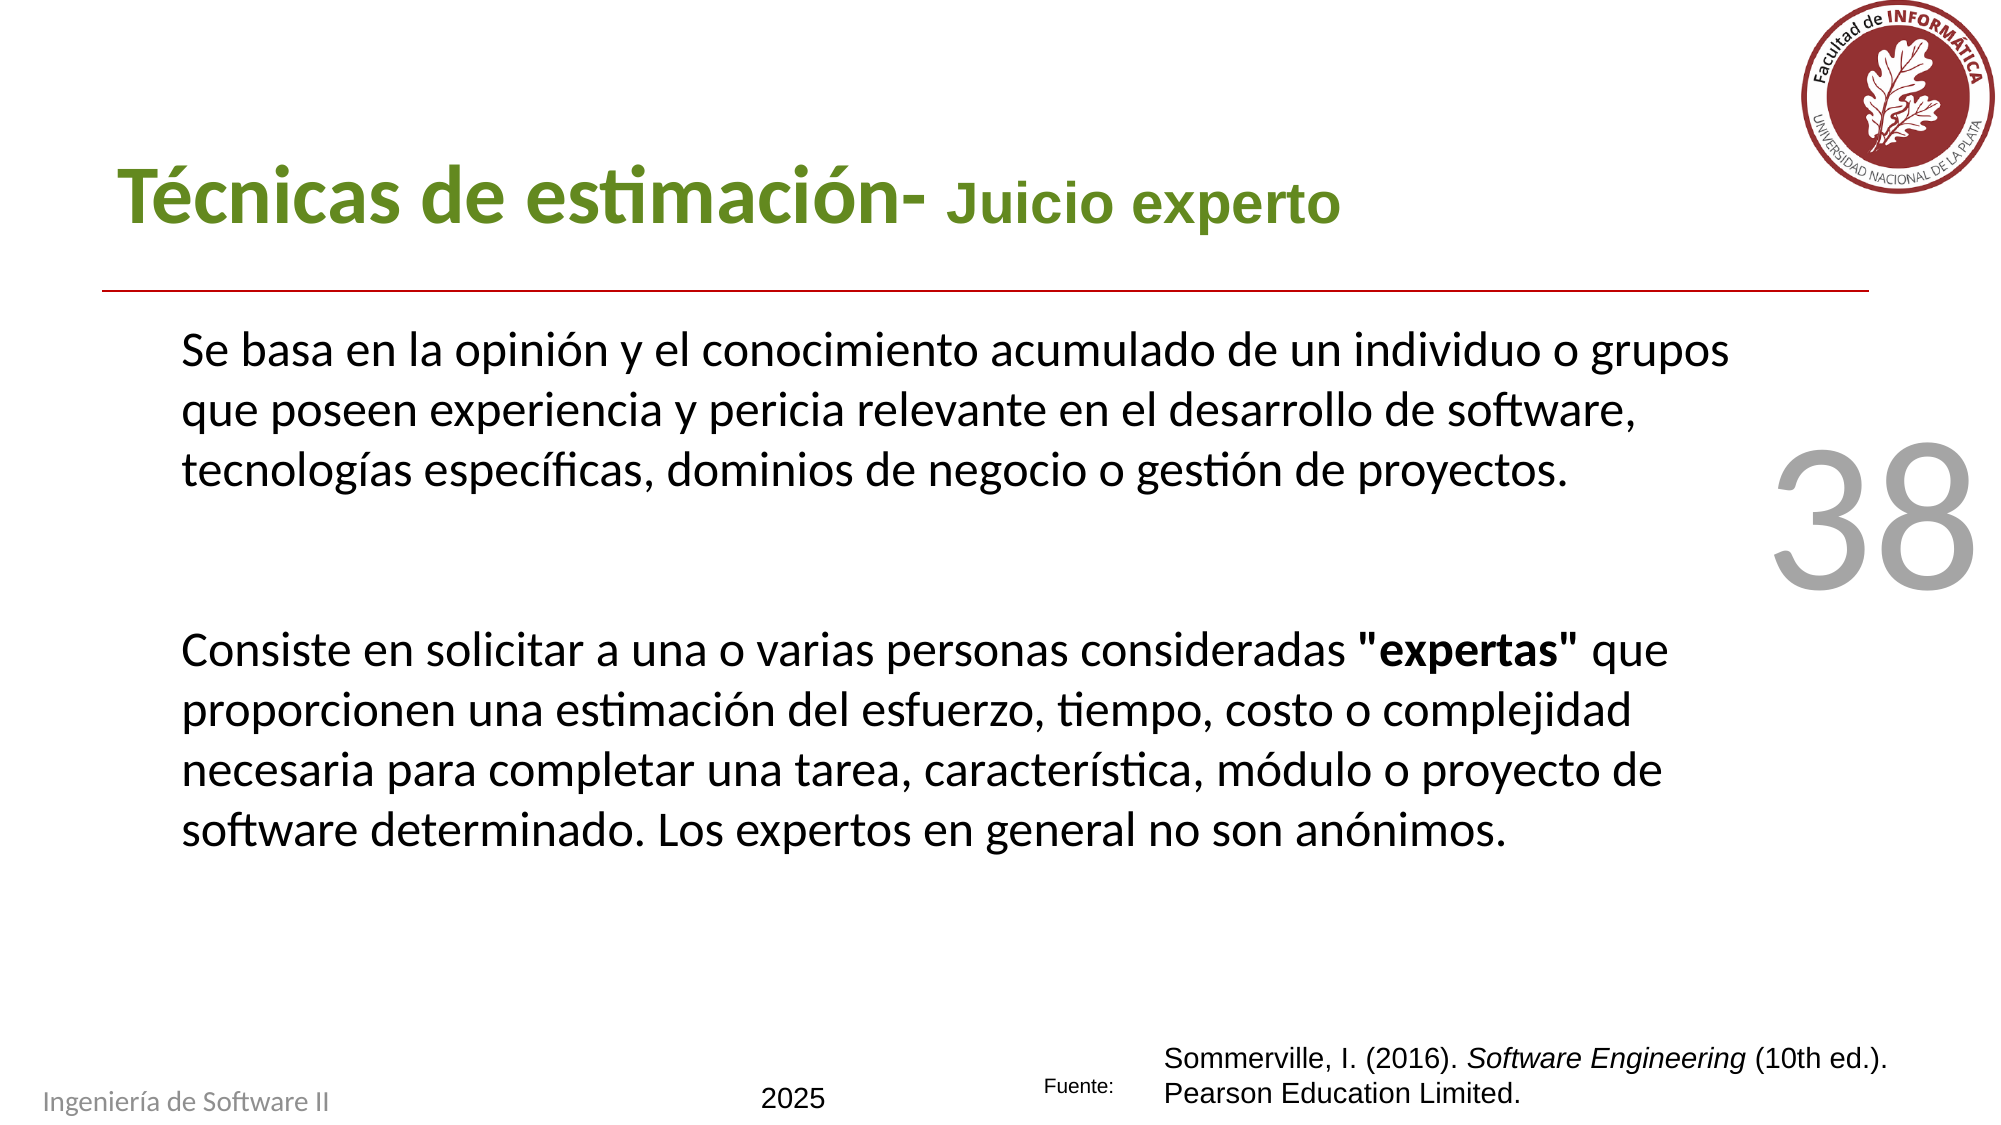

Técnicas de estimación- Juicio experto
Se basa en la opinión y el conocimiento acumulado de un individuo o grupos que poseen experiencia y pericia relevante en el desarrollo de software, tecnologías específicas, dominios de negocio o gestión de proyectos.

Consiste en solicitar a una o varias personas consideradas "expertas" que proporcionen una estimación del esfuerzo, tiempo, costo o complejidad necesaria para completar una tarea, característica, módulo o proyecto de software determinado. Los expertos en general no son anónimos.
38
Sommerville, I. (2016). Software Engineering (10th ed.). Pearson Education Limited.
Ingeniería de Software II